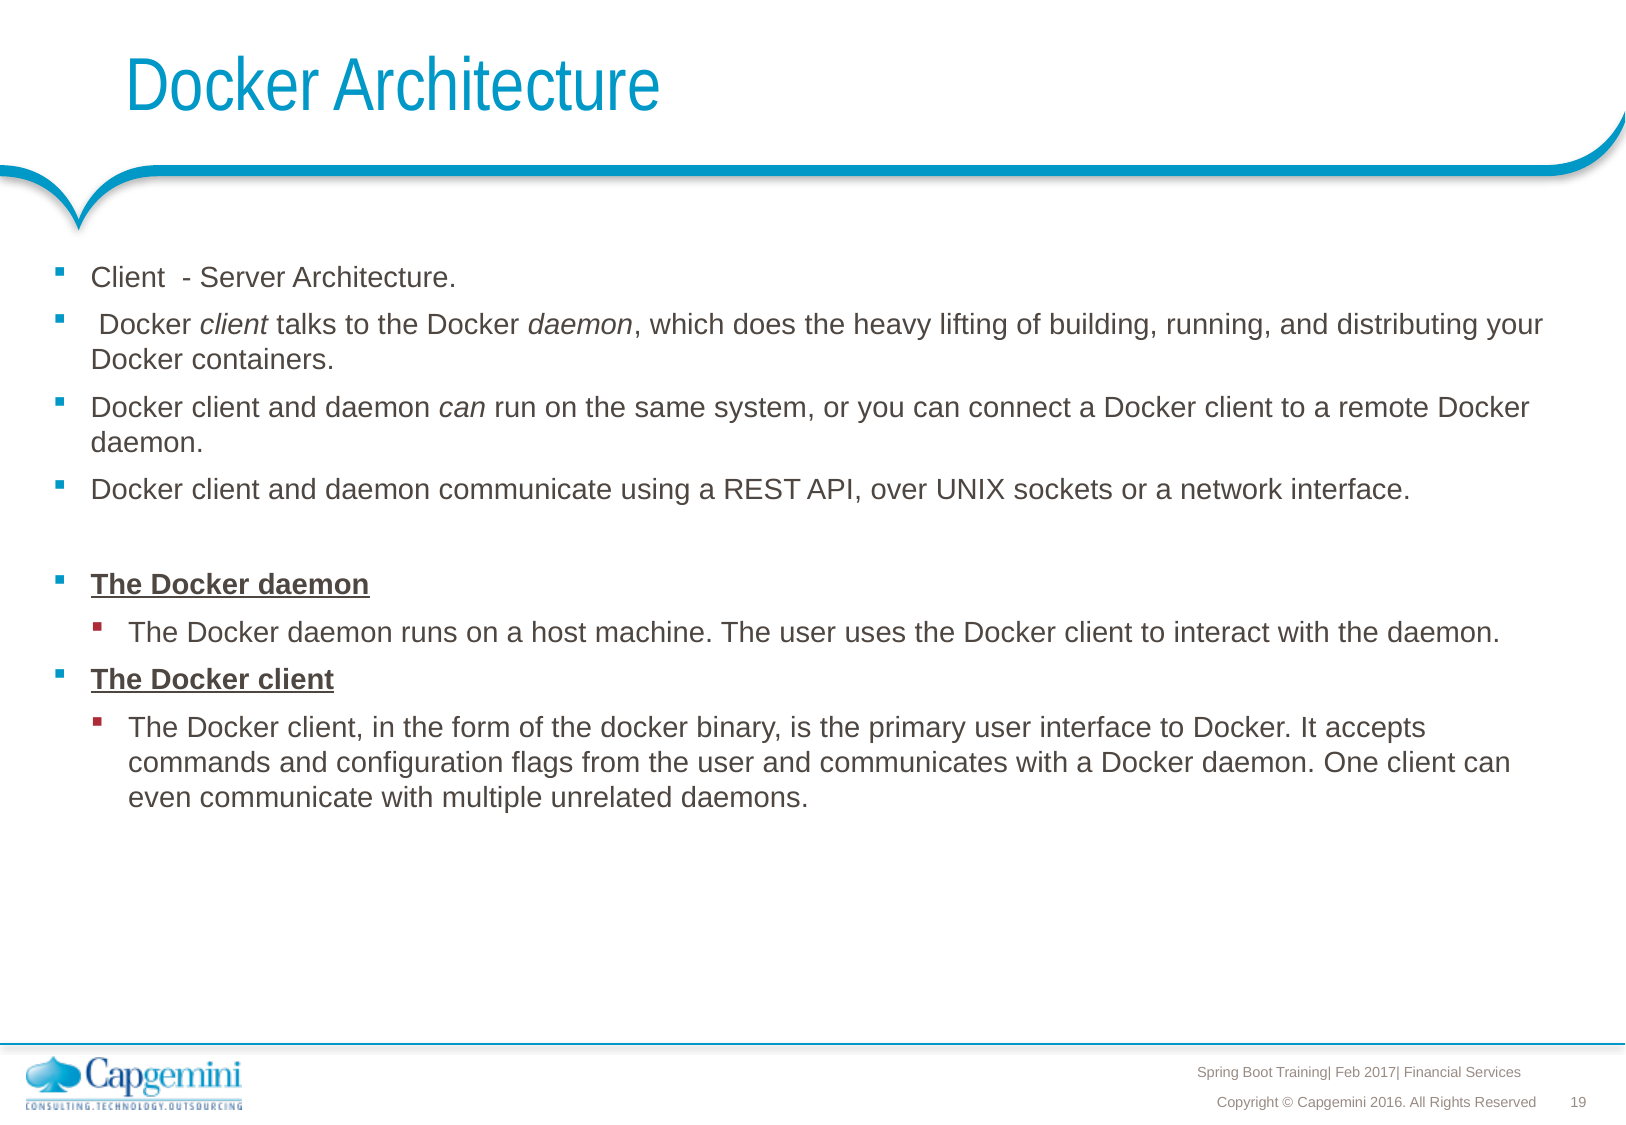

# Docker Architecture

Client  - Server Architecture.
 Docker client talks to the Docker daemon, which does the heavy lifting of building, running, and distributing your Docker containers.
Docker client and daemon can run on the same system, or you can connect a Docker client to a remote Docker daemon.
Docker client and daemon communicate using a REST API, over UNIX sockets or a network interface.

The Docker daemon
The Docker daemon runs on a host machine. The user uses the Docker client to interact with the daemon.
The Docker client
The Docker client, in the form of the docker binary, is the primary user interface to Docker. It accepts commands and configuration flags from the user and communicates with a Docker daemon. One client can even communicate with multiple unrelated daemons.